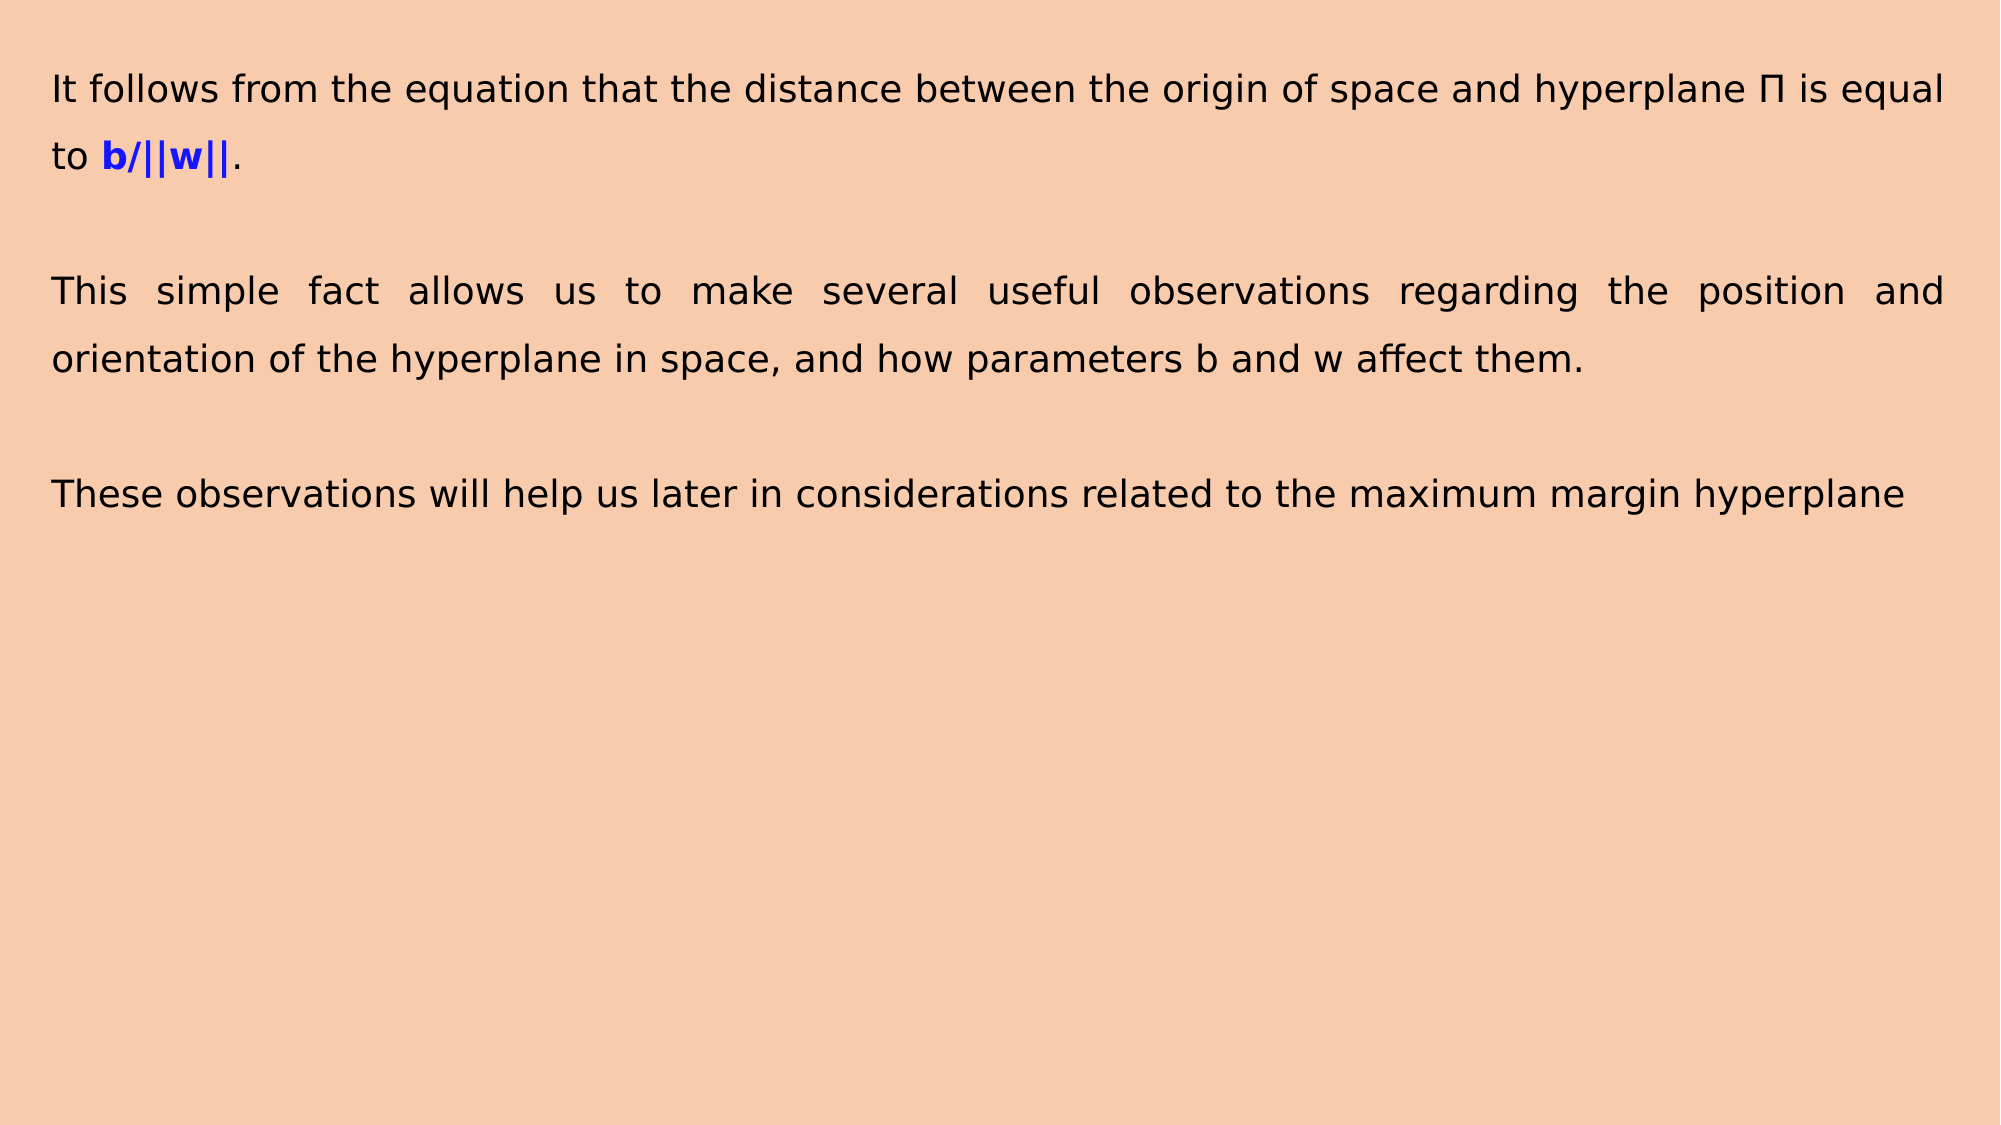

It follows from the equation that the distance between the origin of space and hyperplane Π is equal to b/||w||.

This simple fact allows us to make several useful observations regarding the position and orientation of the hyperplane in space, and how parameters b and w affect them.

These observations will help us later in considerations related to the maximum margin hyperplane